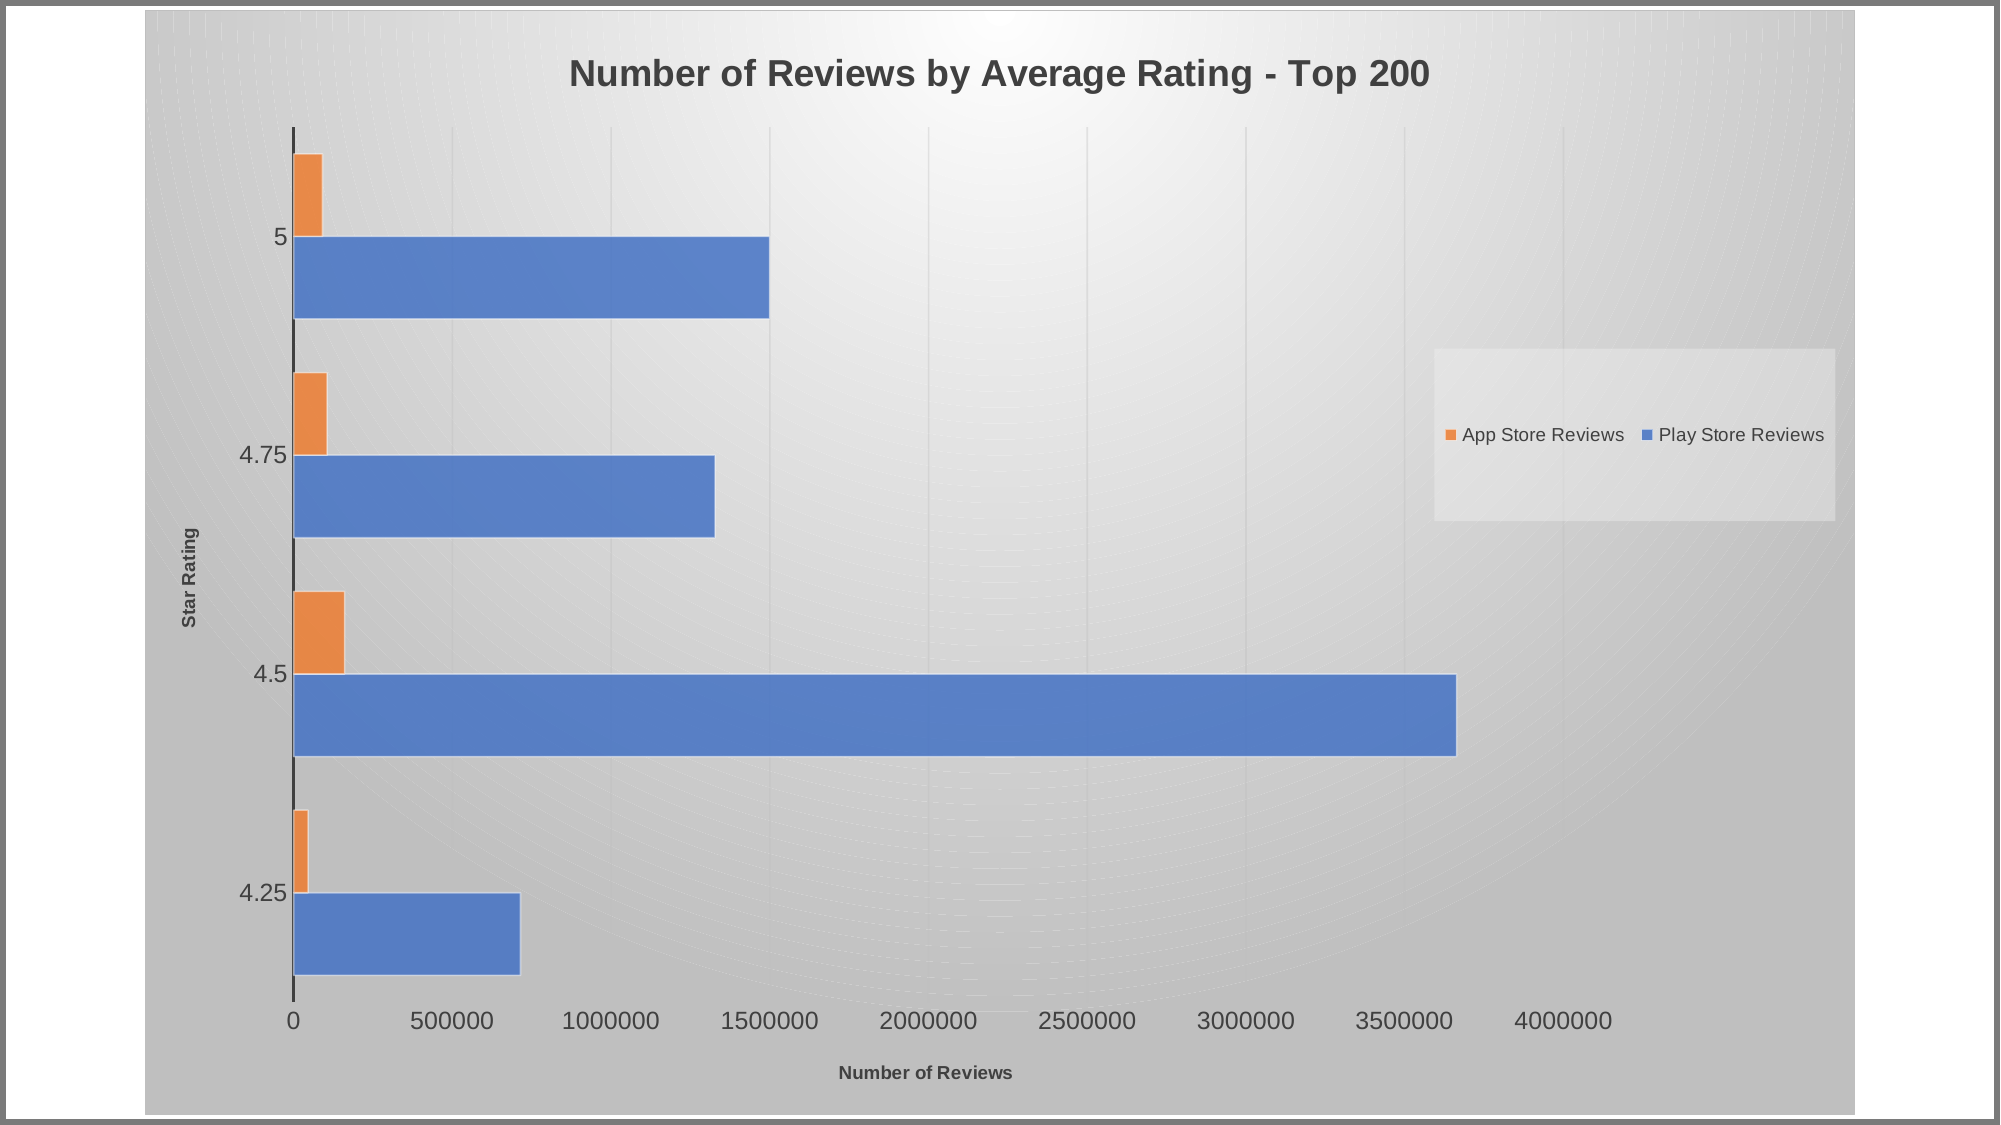

### Chart: Number of Reviews by Average Rating - Top 200

| Category | Play Store Reviews | App Store Reviews |
|---|---|---|
| 4.25 | 714568.6170212766 | 45541.1914893617 |
| 4.5 | 3663527.777777778 | 160421.29861111112 |
| 4.75 | 1327550.2857142857 | 105254.28571428571 |
| 5 | 1499466.0 | 90851.0 |